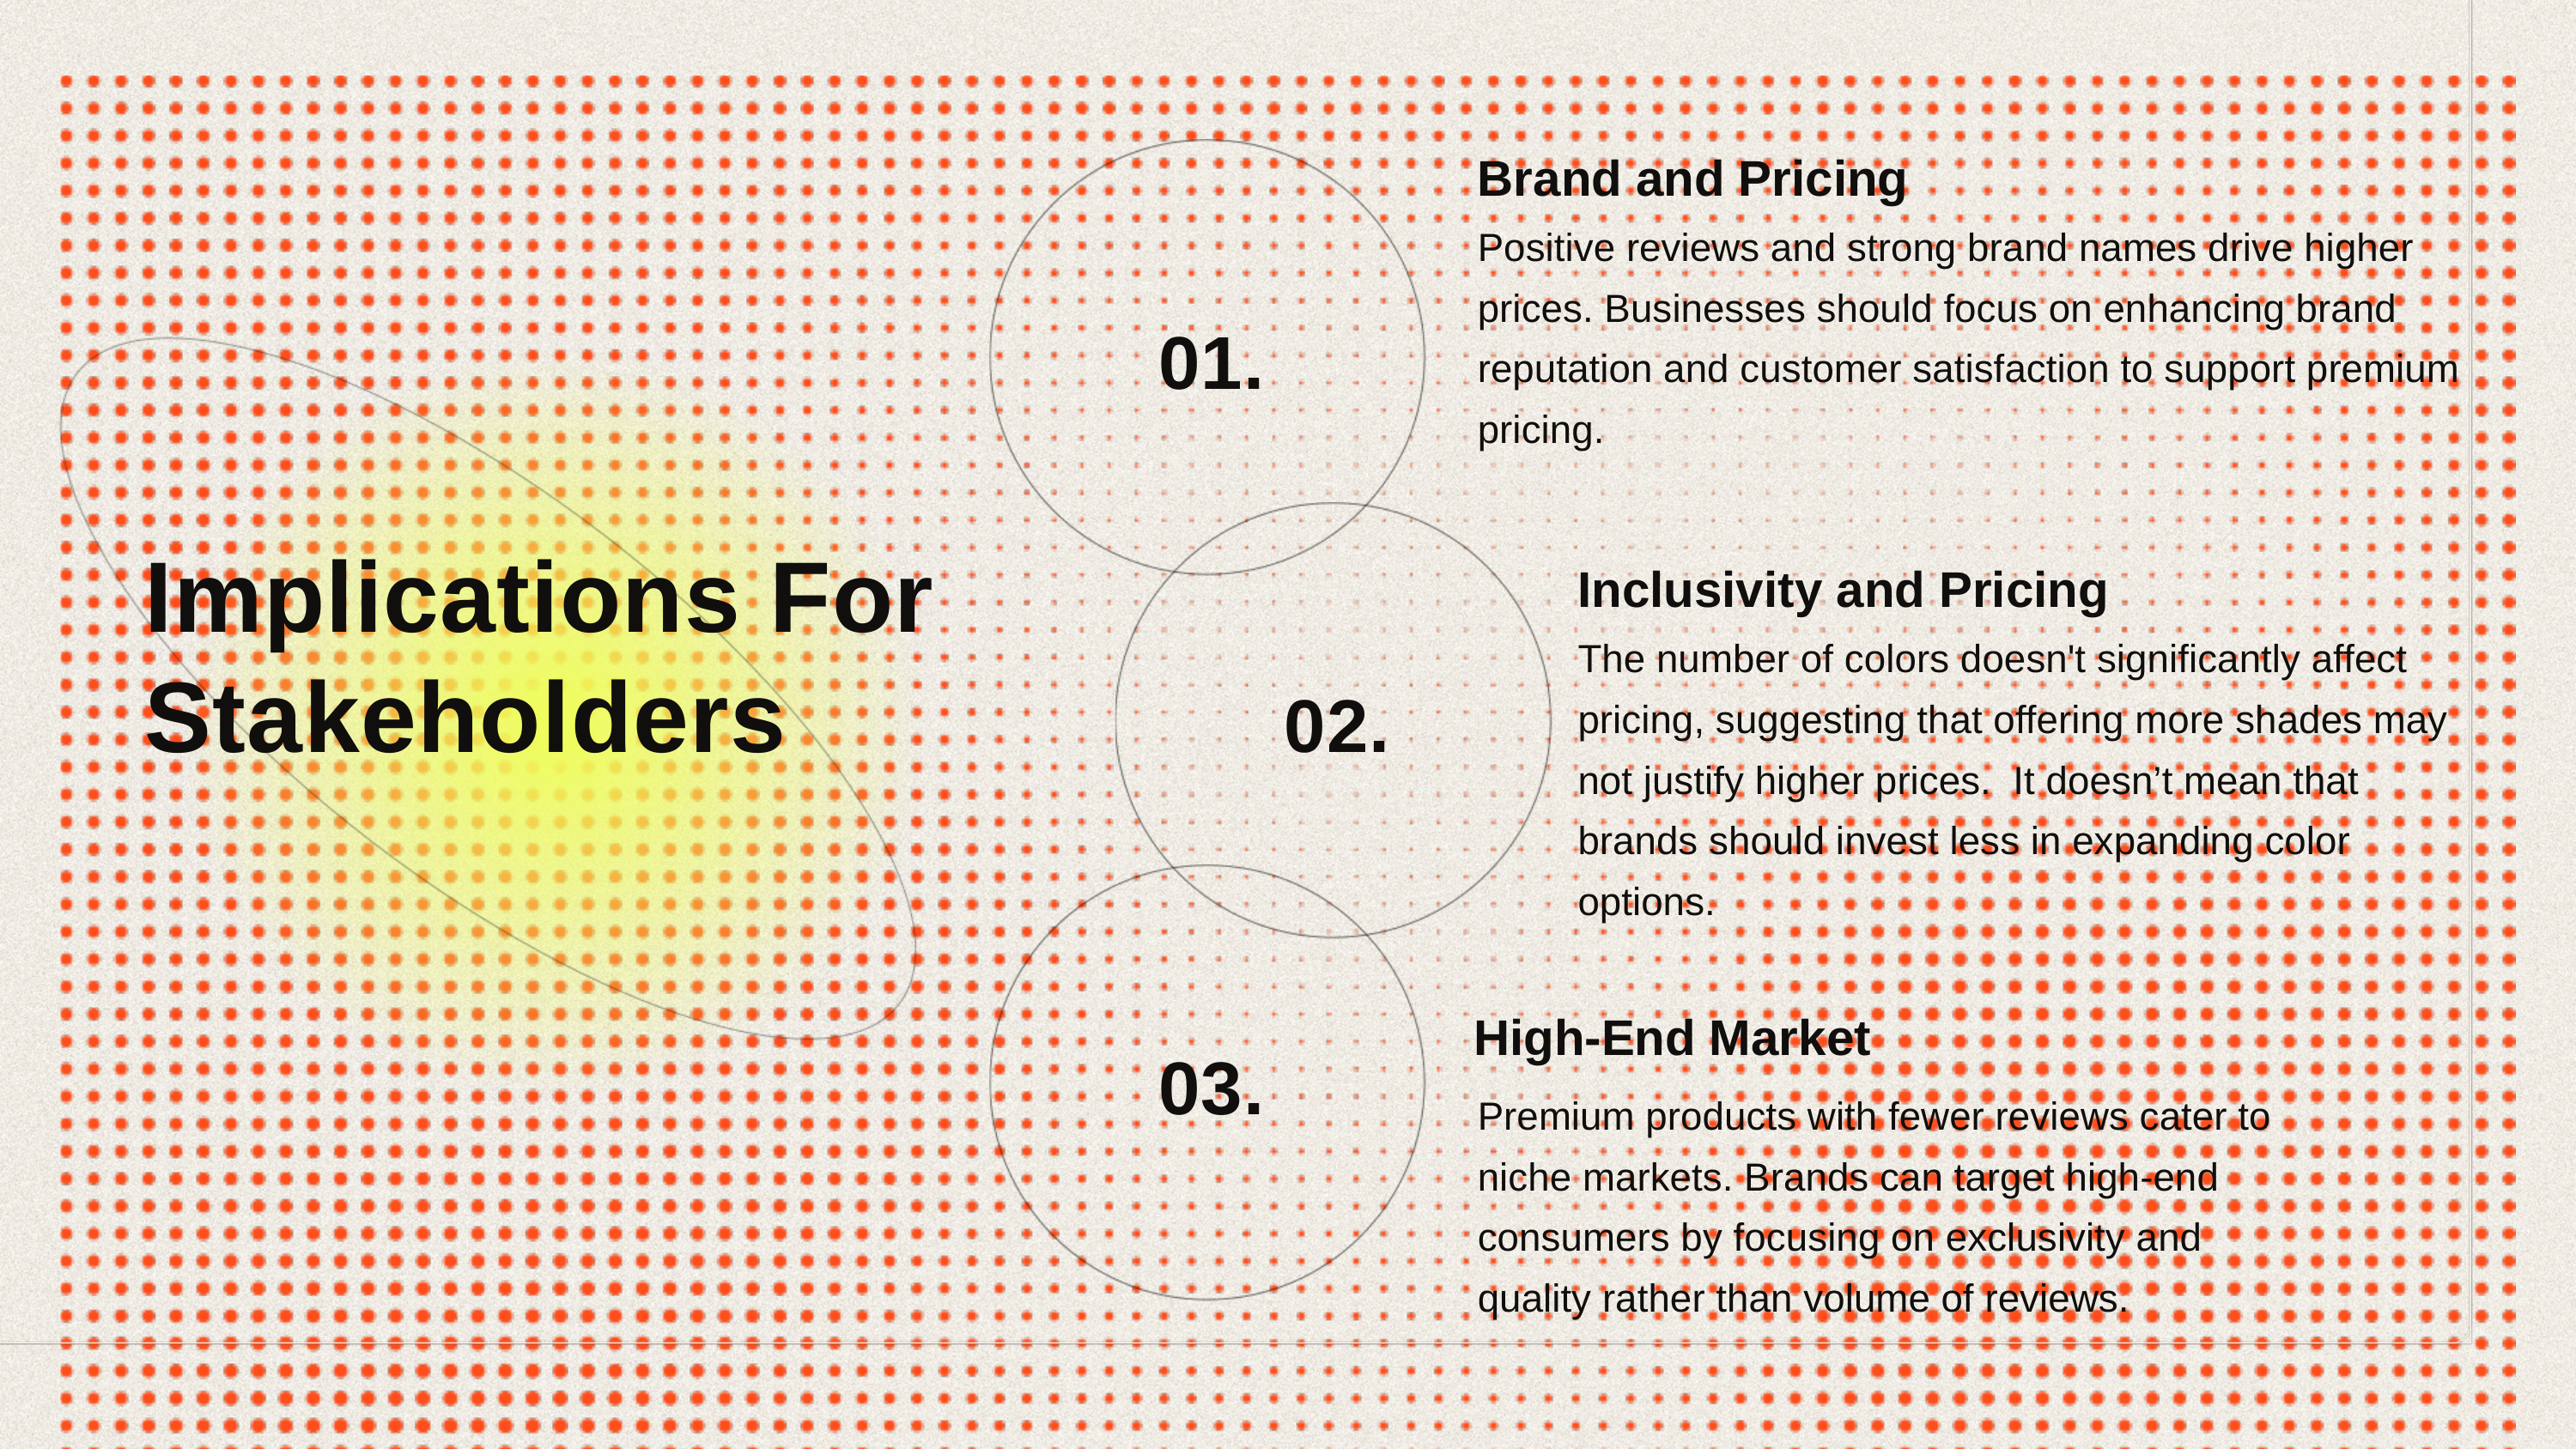

Brand and Pricing

Positive reviews and strong brand names drive higher prices. Businesses should focus on enhancing brand reputation and customer satisfaction to support premium pricing.

01.

Implications For
Stakeholders
Inclusivity and Pricing
The number of colors doesn't significantly affect pricing, suggesting that offering more shades may not justify higher prices.  It doesn’t mean that brands should invest less in expanding color options.
02.

High-End Market
03.
Premium products with fewer reviews cater to niche markets. Brands can target high-end consumers by focusing on exclusivity and quality rather than volume of reviews.